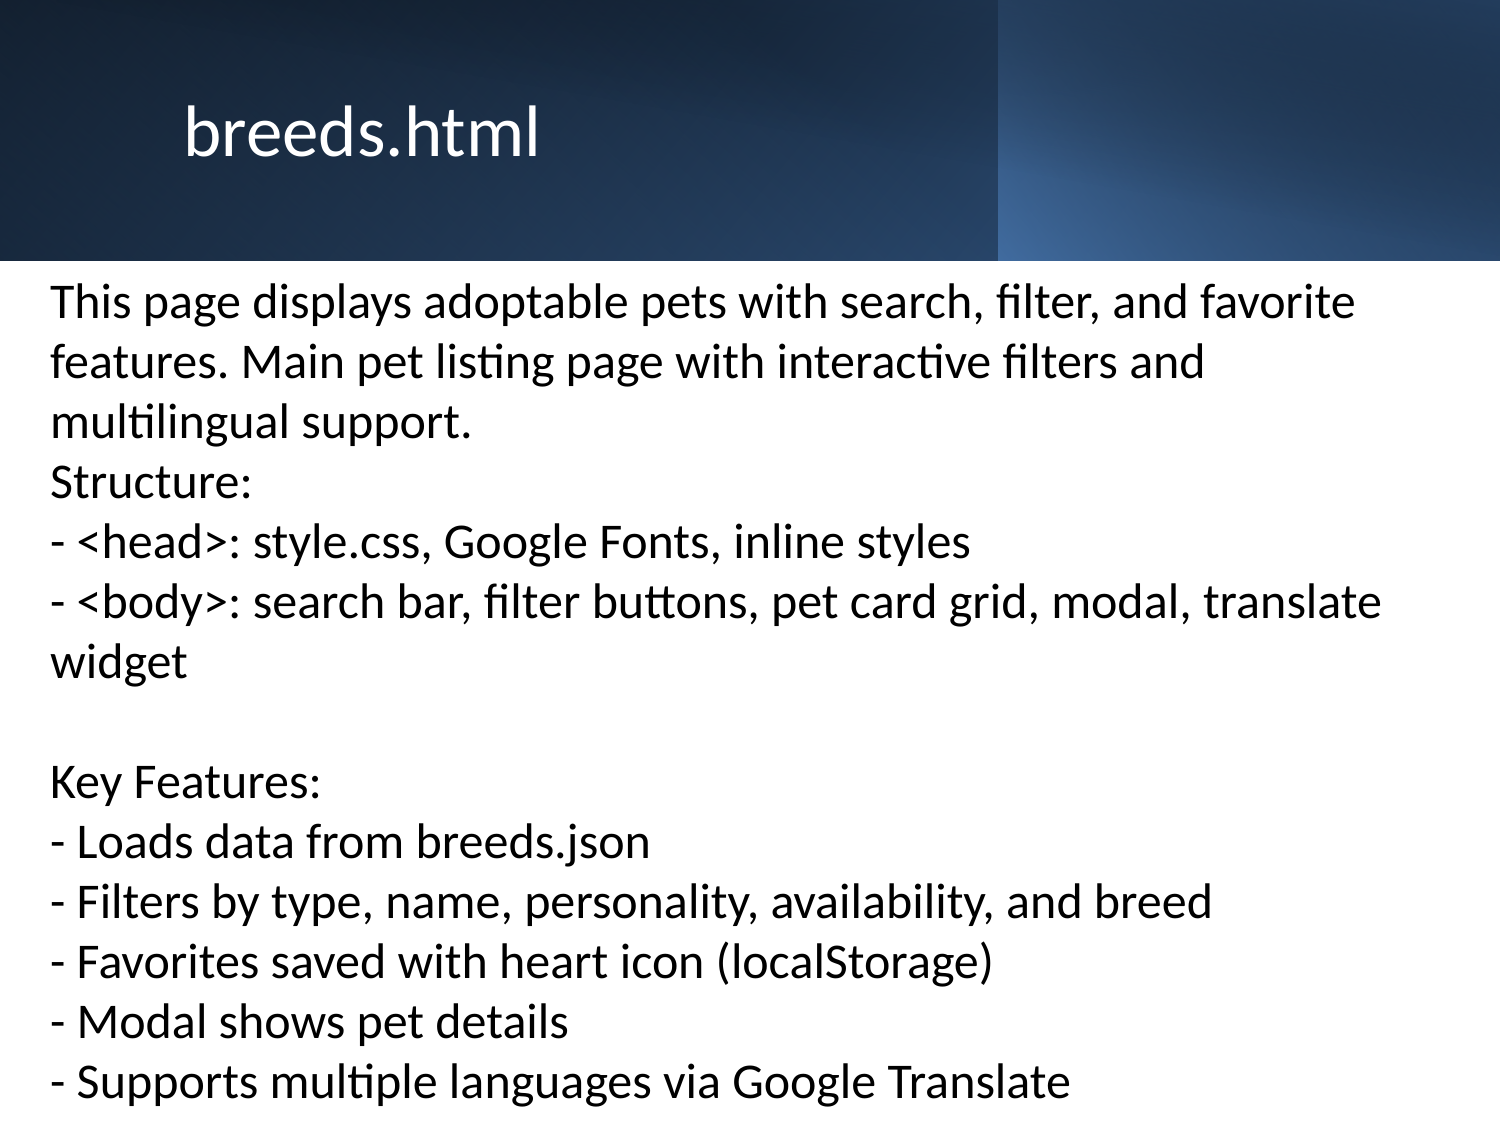

# breeds.html
This page displays adoptable pets with search, filter, and favorite features. Main pet listing page with interactive filters and multilingual support.
Structure:
- <head>: style.css, Google Fonts, inline styles
- <body>: search bar, filter buttons, pet card grid, modal, translate widget

Key Features:
- Loads data from breeds.json
- Filters by type, name, personality, availability, and breed
- Favorites saved with heart icon (localStorage)
- Modal shows pet details
- Supports multiple languages via Google Translate